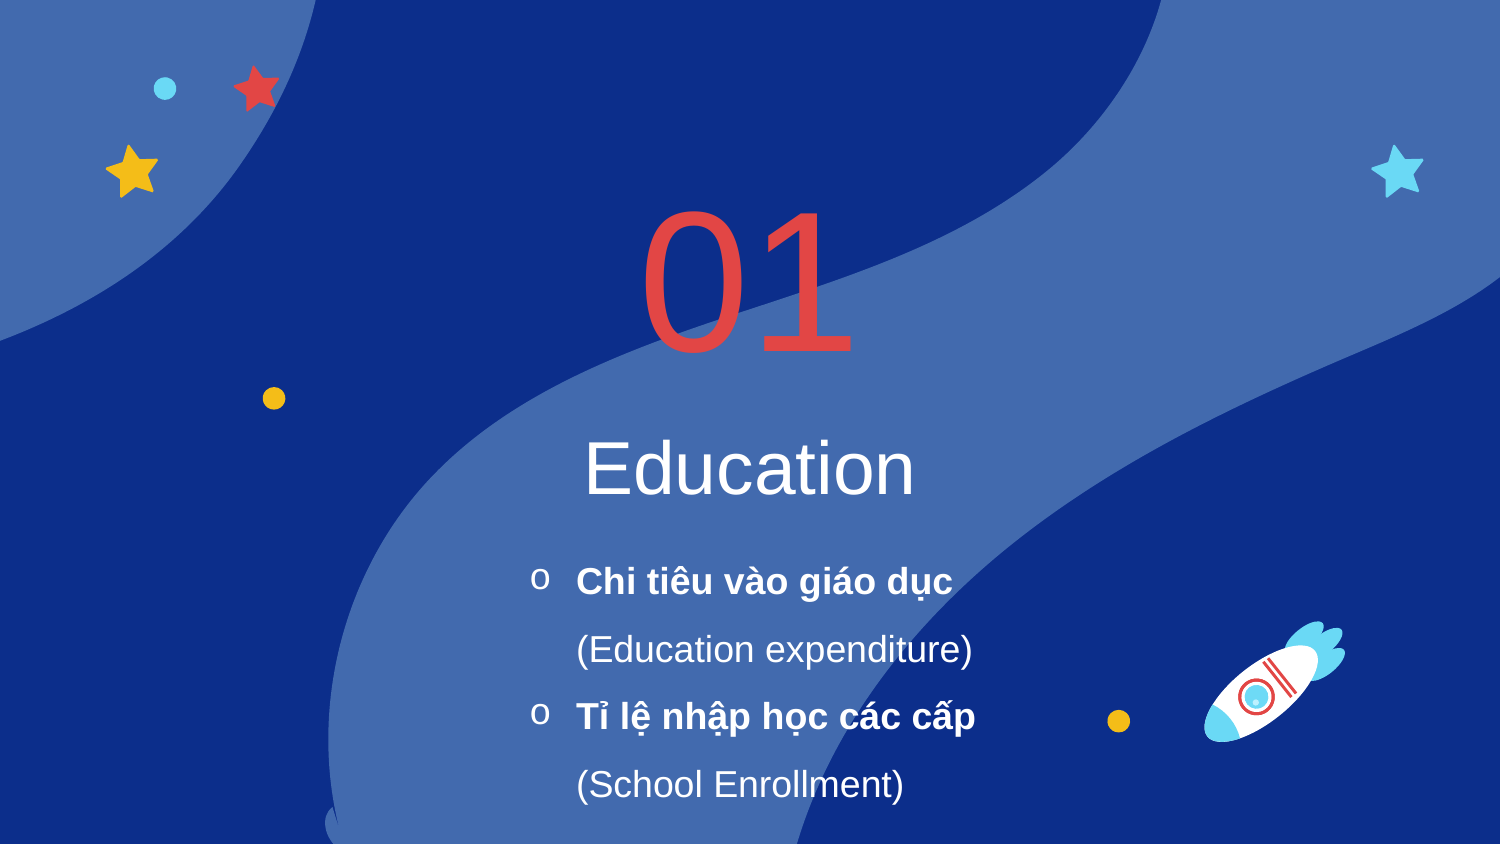

01
# Education
Chi tiêu vào giáo dục (Education expenditure)
Tỉ lệ nhập học các cấp
(School Enrollment)